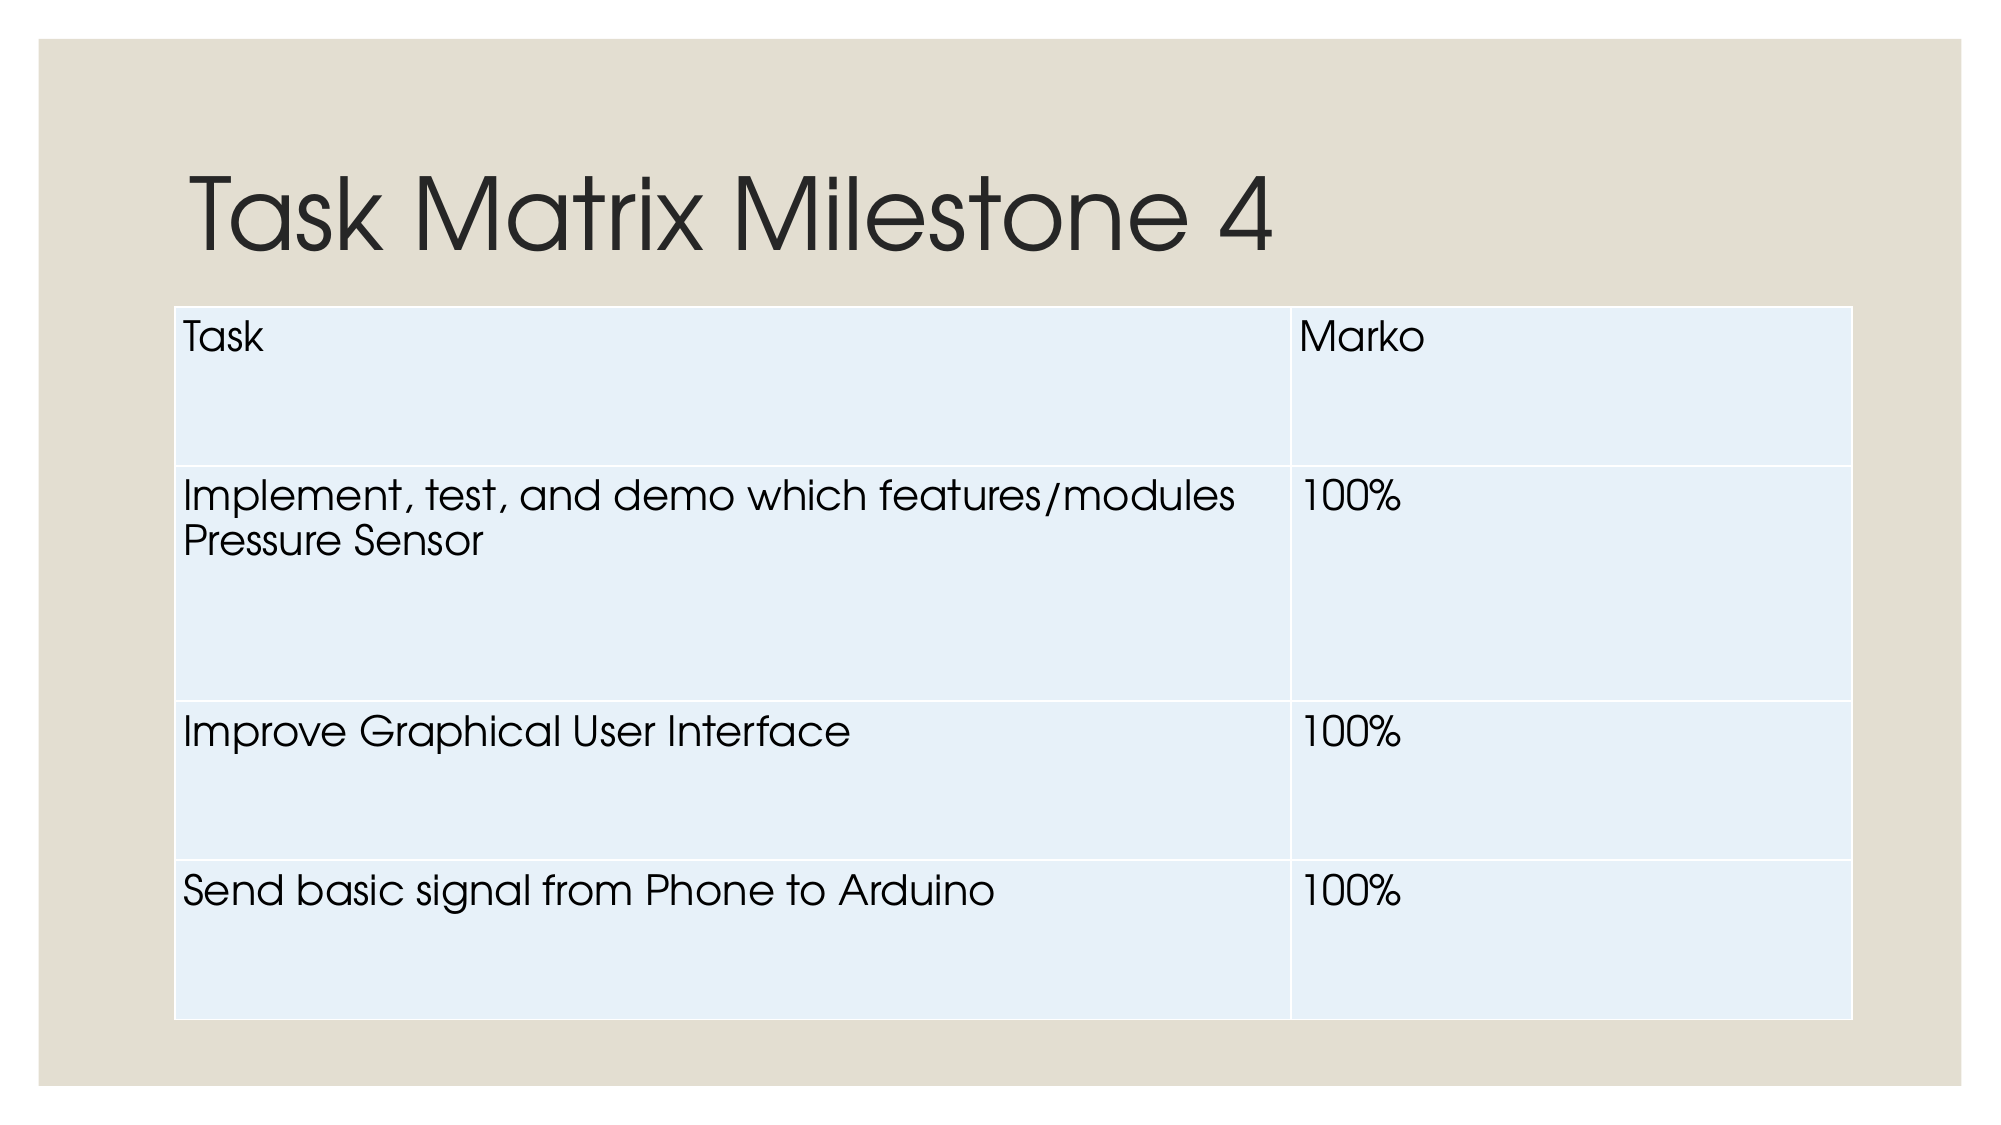

# Task Matrix Milestone 4
| Task | Marko |
| --- | --- |
| Implement, test, and demo which features/modules Pressure Sensor | 100% |
| Improve Graphical User Interface | 100% |
| Send basic signal from Phone to Arduino | 100% |